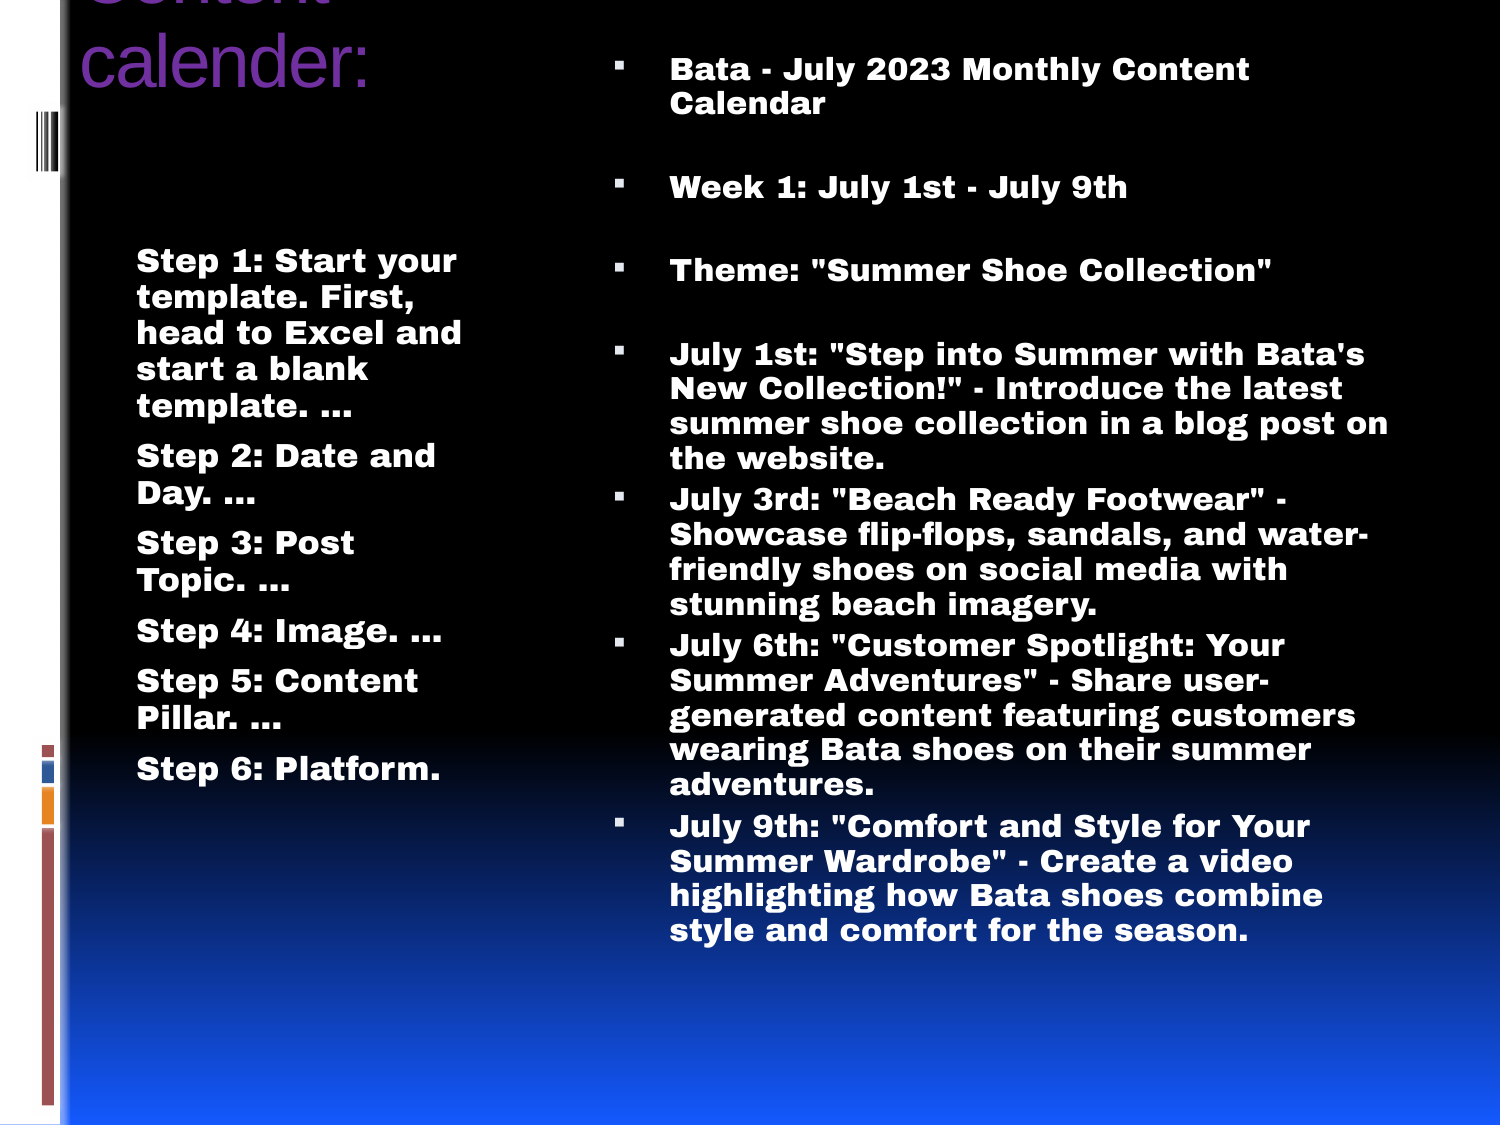

# Content calender:
Bata - July 2023 Monthly Content Calendar

Week 1: July 1st - July 9th

Theme: "Summer Shoe Collection"

July 1st: "Step into Summer with Bata's New Collection!" - Introduce the latest summer shoe collection in a blog post on the website.
July 3rd: "Beach Ready Footwear" - Showcase flip-flops, sandals, and water-friendly shoes on social media with stunning beach imagery.
July 6th: "Customer Spotlight: Your Summer Adventures" - Share user-generated content featuring customers wearing Bata shoes on their summer adventures.
July 9th: "Comfort and Style for Your Summer Wardrobe" - Create a video highlighting how Bata shoes combine style and comfort for the season.
Step 1: Start your template. First, head to Excel and start a blank template. ...
Step 2: Date and Day. ...
Step 3: Post Topic. ...
Step 4: Image. ...
Step 5: Content Pillar. ...
Step 6: Platform.